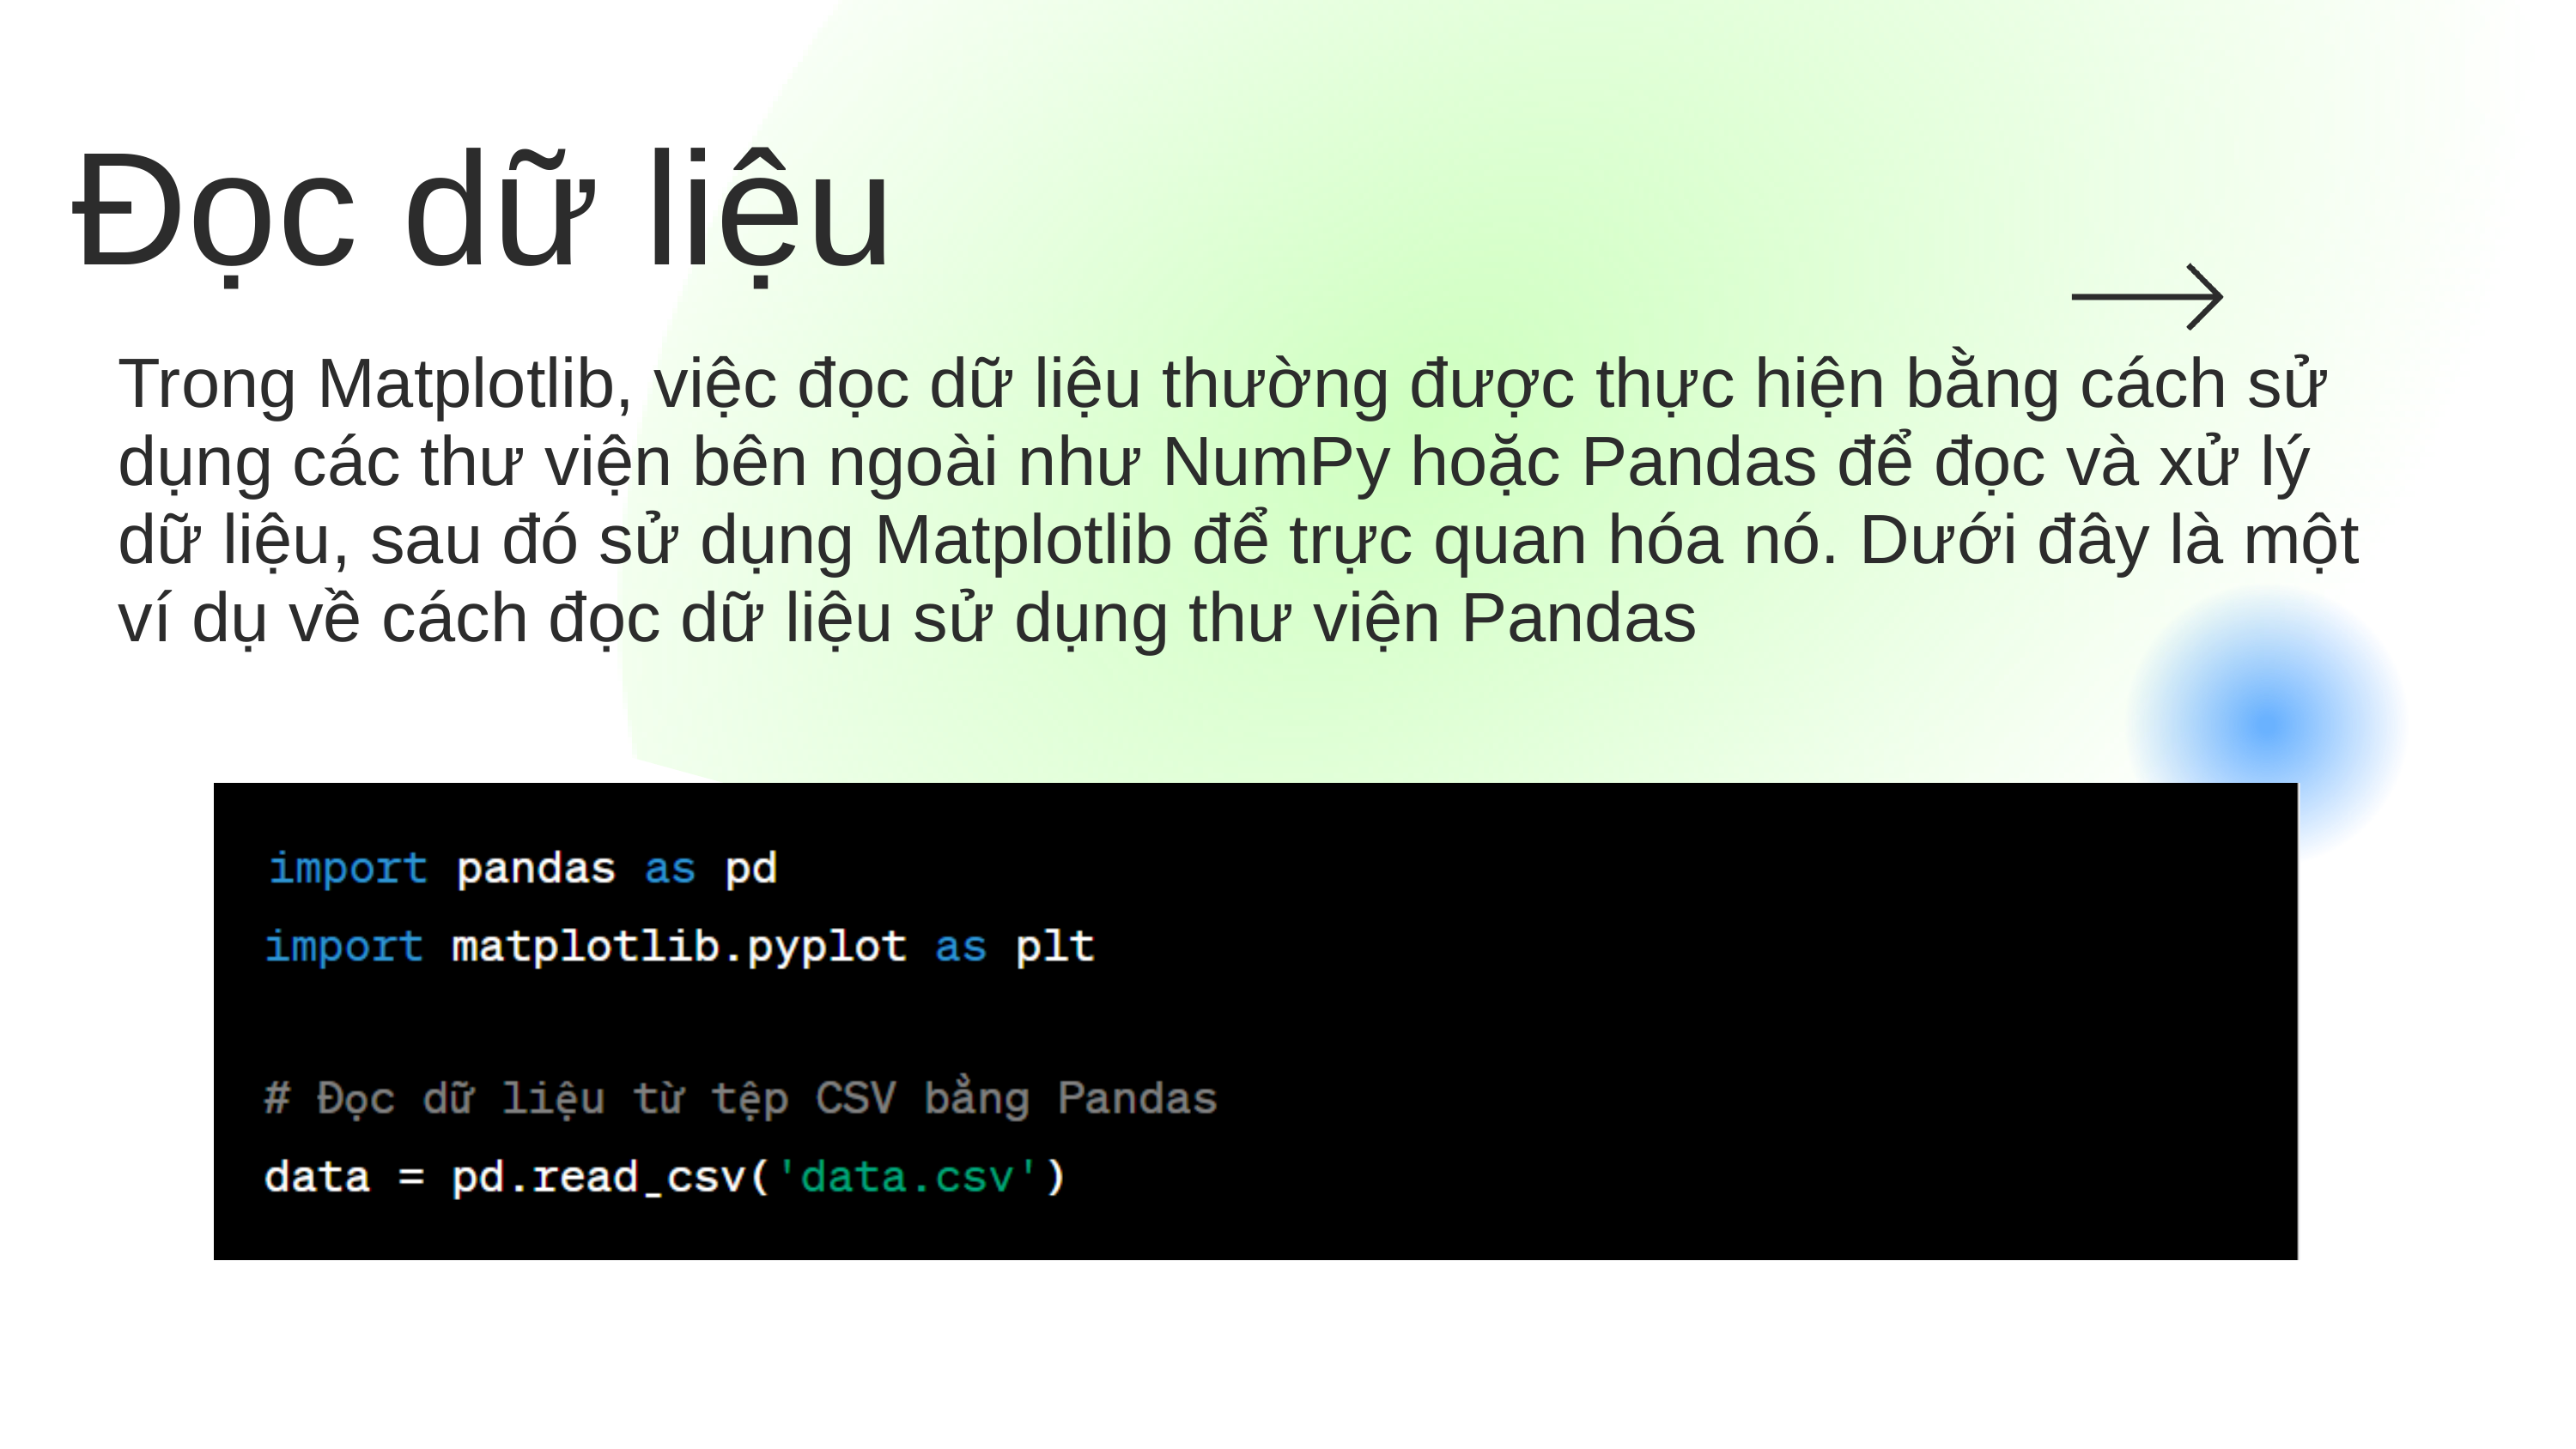

Đọc dữ liệu

Trong Matplotlib, việc đọc dữ liệu thường được thực hiện bằng cách sử dụng các thư viện bên ngoài như NumPy hoặc Pandas để đọc và xử lý dữ liệu, sau đó sử dụng Matplotlib để trực quan hóa nó. Dưới đây là một ví dụ về cách đọc dữ liệu sử dụng thư viện Pandas